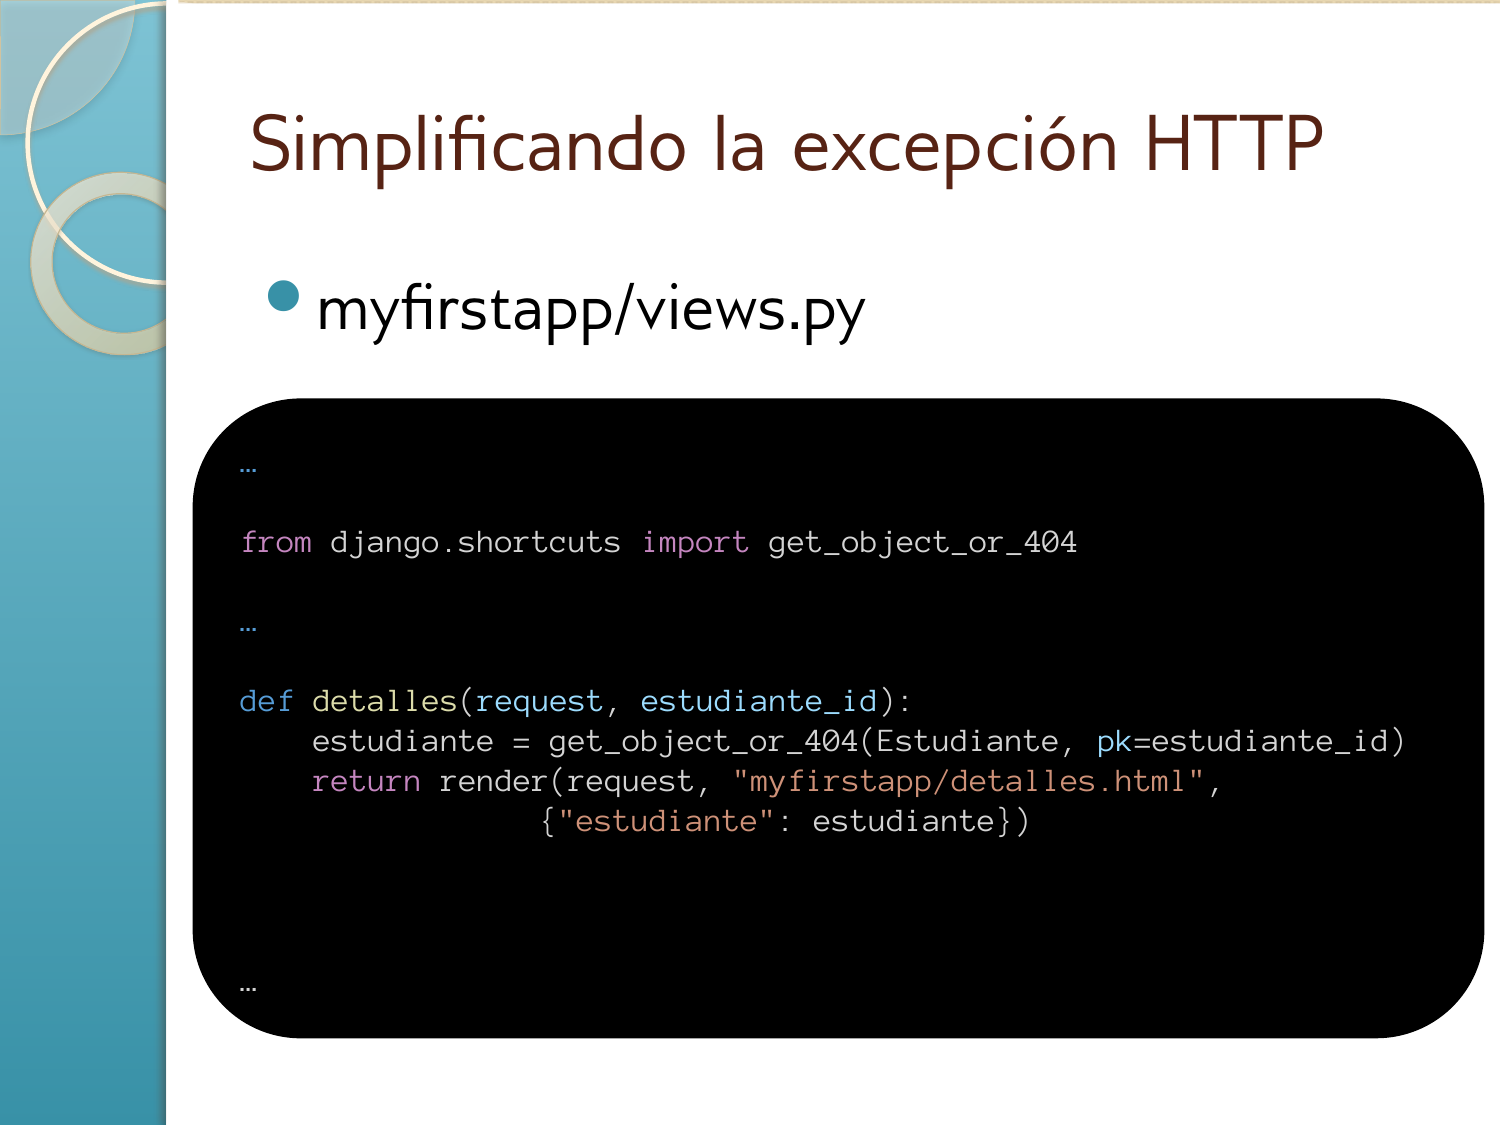

# Simplificando la excepción HTTP
myfirstapp/views.py

…

from django.shortcuts import get_object_or_404

…

def detalles(request, estudiante_id):
    estudiante = get_object_or_404(Estudiante, pk=estudiante_id)
    return render(request, "myfirstapp/detalles.html",
		{"estudiante": estudiante})

…